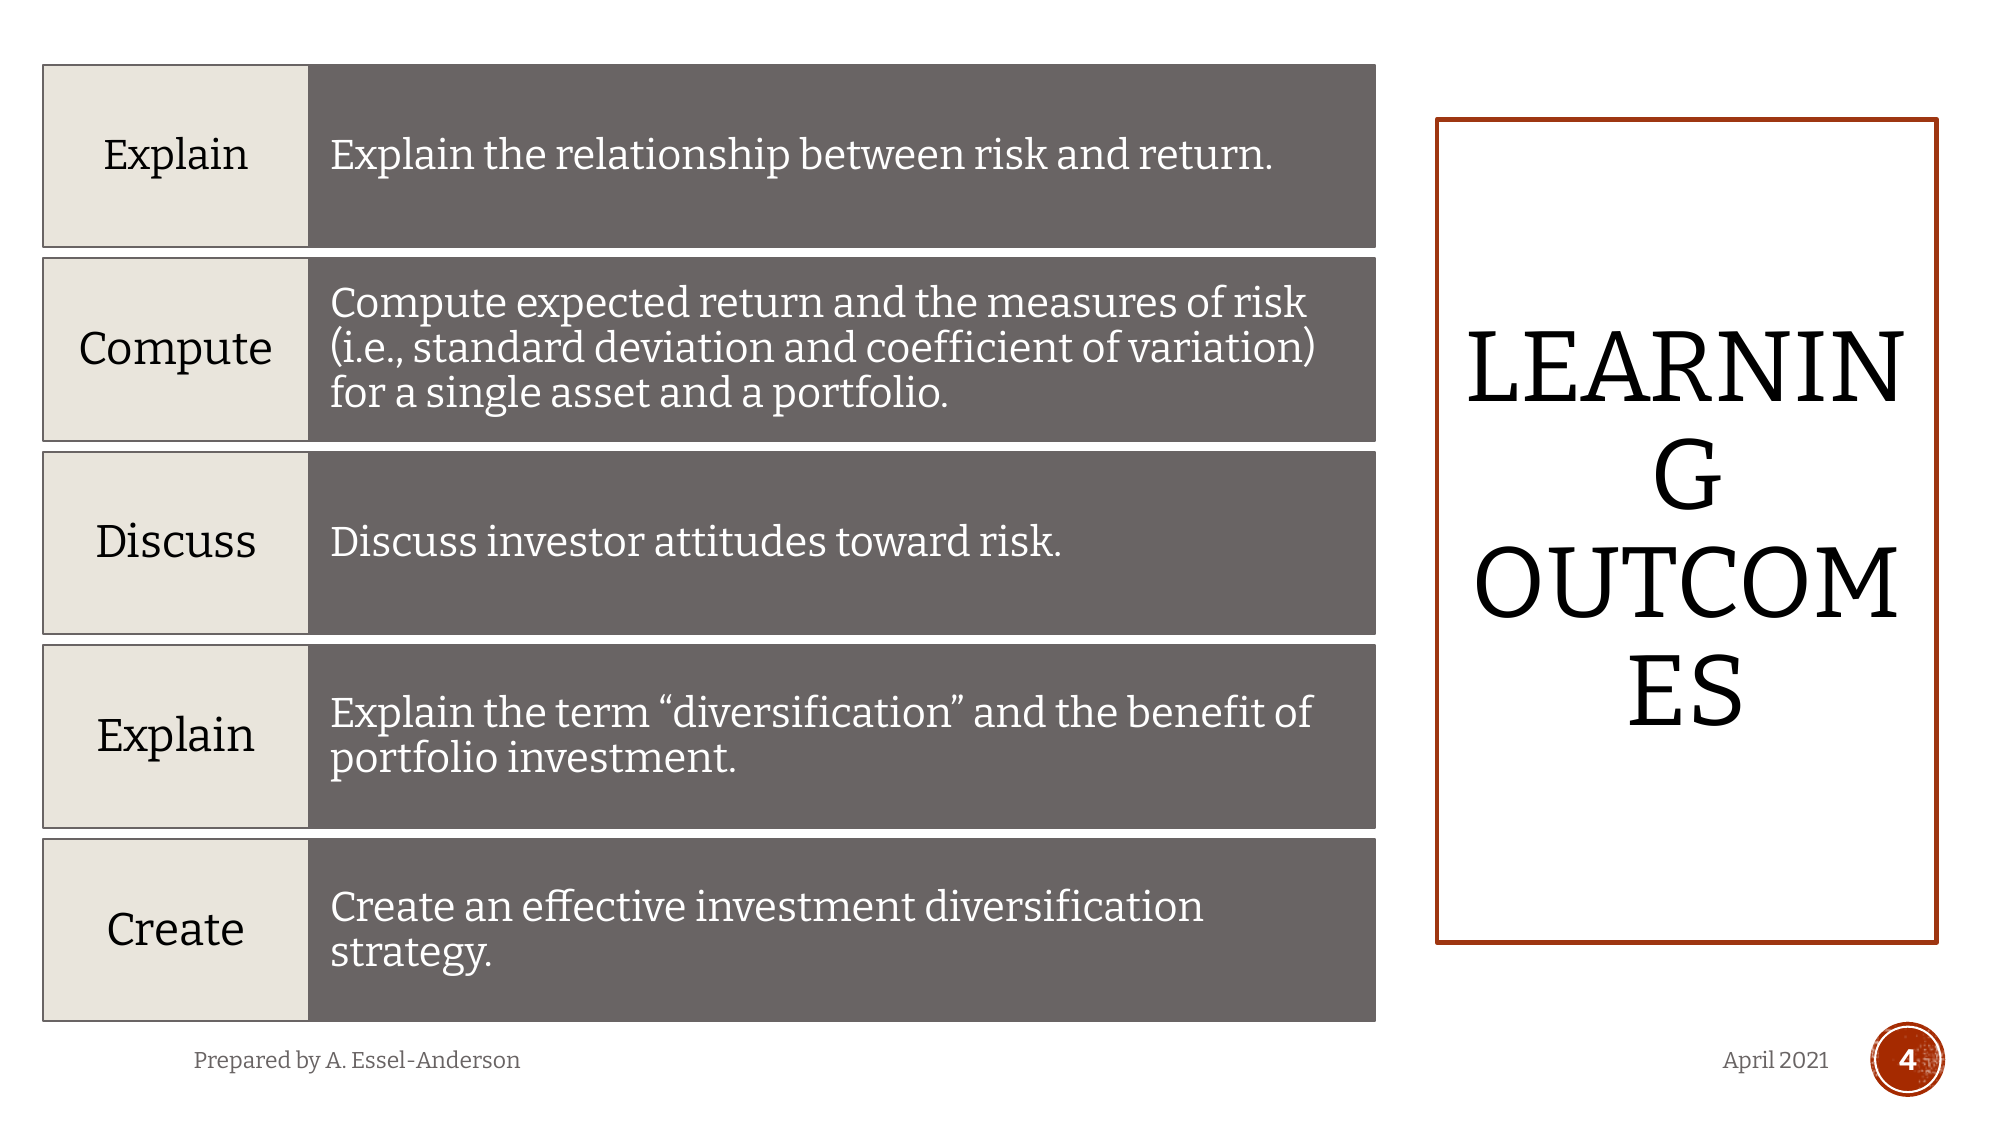

Explain the relationship between risk and return.
Explain
Compute expected return and the measures of risk (i.e., standard deviation and coefficient of variation) for a single asset and a portfolio.
Compute
Discuss investor attitudes toward risk.
Discuss
Explain the term “diversification” and the benefit of portfolio investment.
Explain
Create an effective investment diversification strategy.
Create
# Learning Outcomes
Prepared by A. Essel-Anderson
April 2021
4